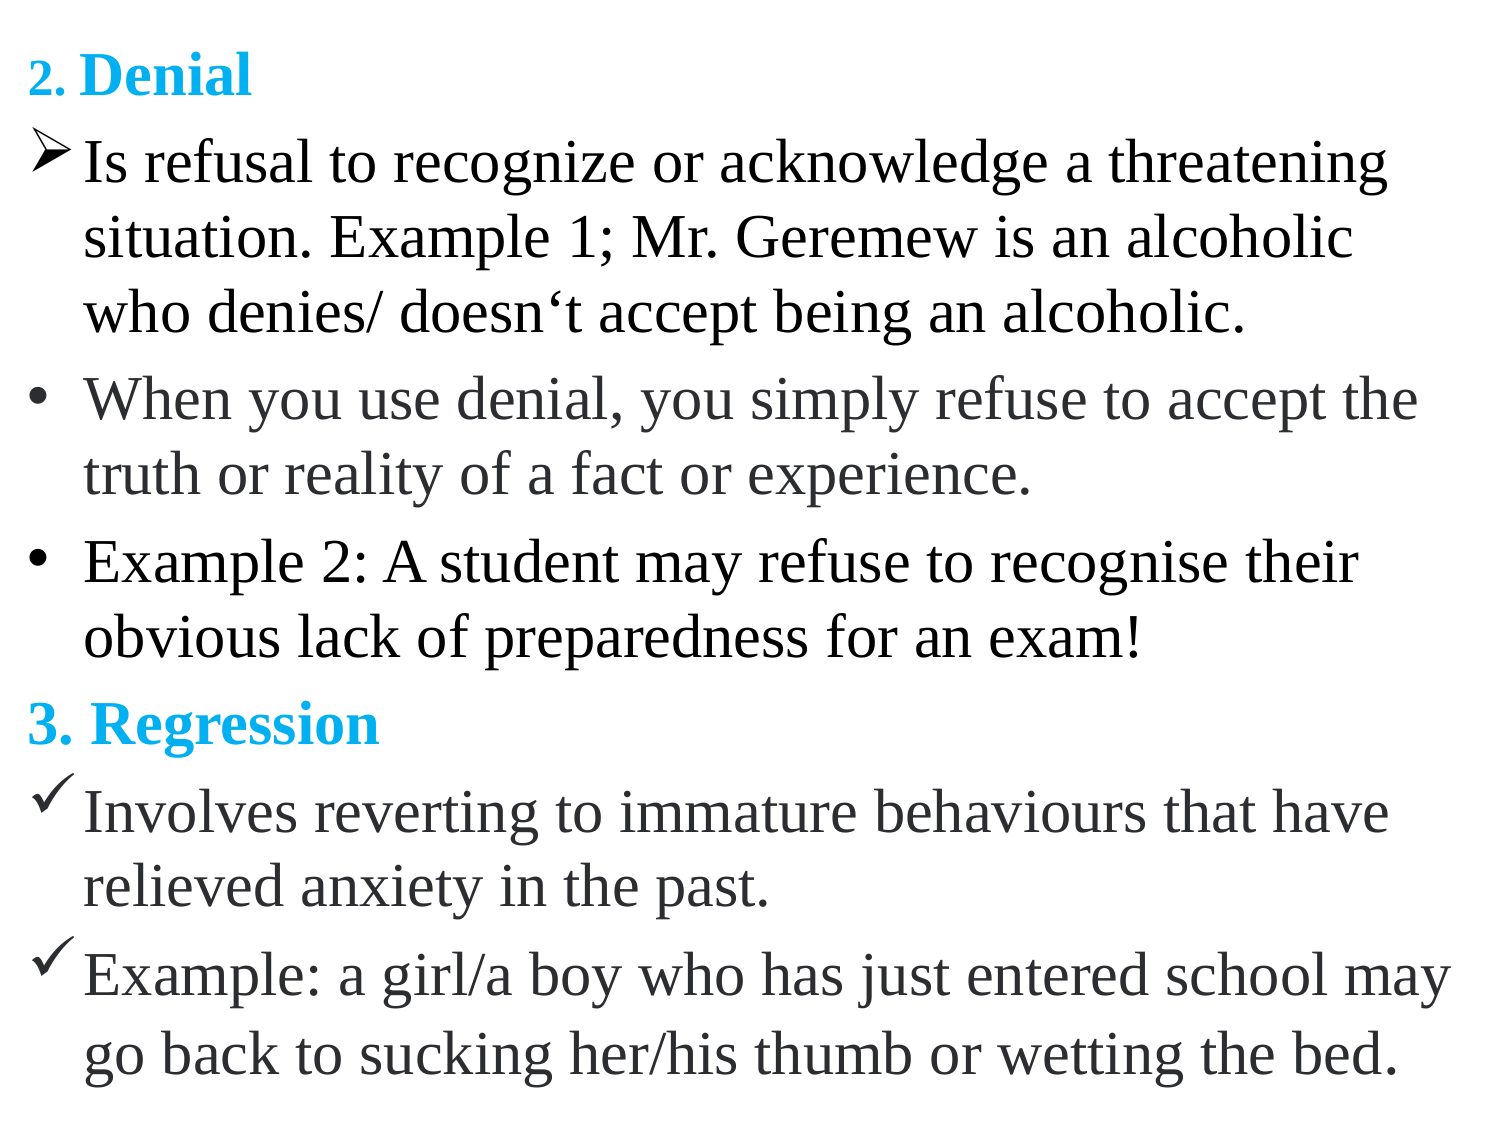

2. Denial
Is refusal to recognize or acknowledge a threatening situation. Example 1; Mr. Geremew is an alcoholic who denies/ doesn‘t accept being an alcoholic.
When you use denial, you simply refuse to accept the truth or reality of a fact or experience.
Example 2: A student may refuse to recognise their obvious lack of preparedness for an exam!
3. Regression
Involves reverting to immature behaviours that have relieved anxiety in the past.
Example: a girl/a boy who has just entered school may go back to sucking her/his thumb or wetting the bed.